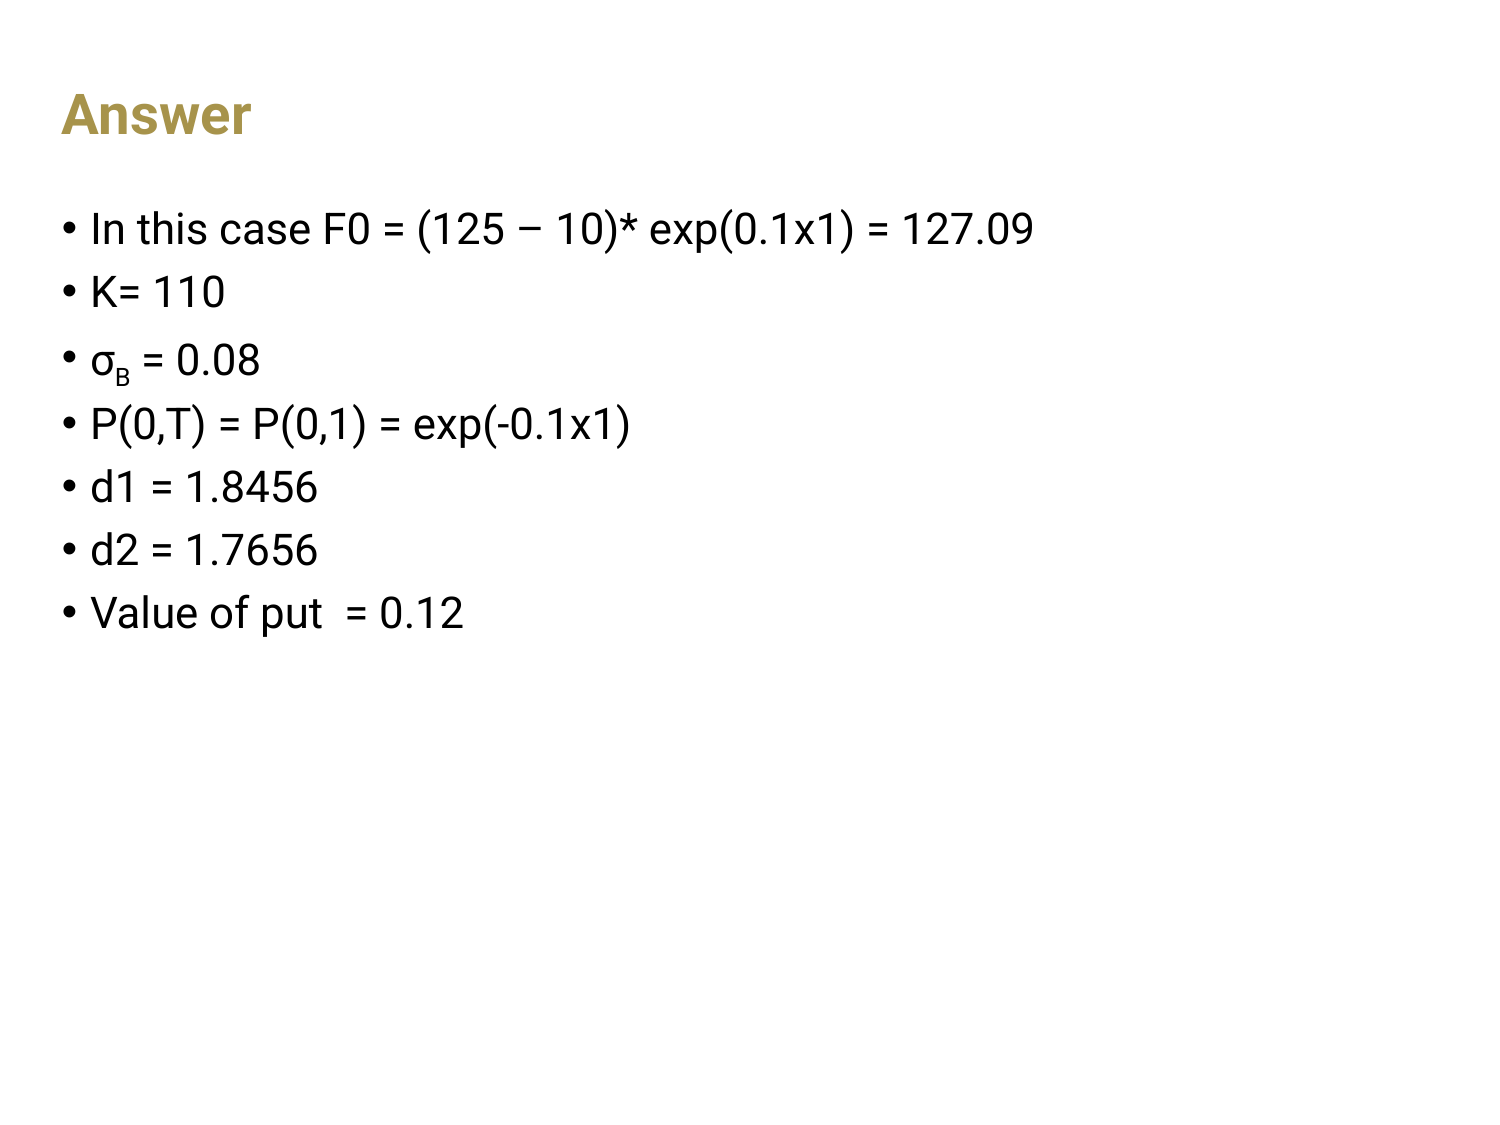

# Answer
In this case F0 = (125 – 10)* exp(0.1x1) = 127.09
K= 110
σB = 0.08
P(0,T) = P(0,1) = exp(-0.1x1)
d1 = 1.8456
d2 = 1.7656
Value of put  = 0.12